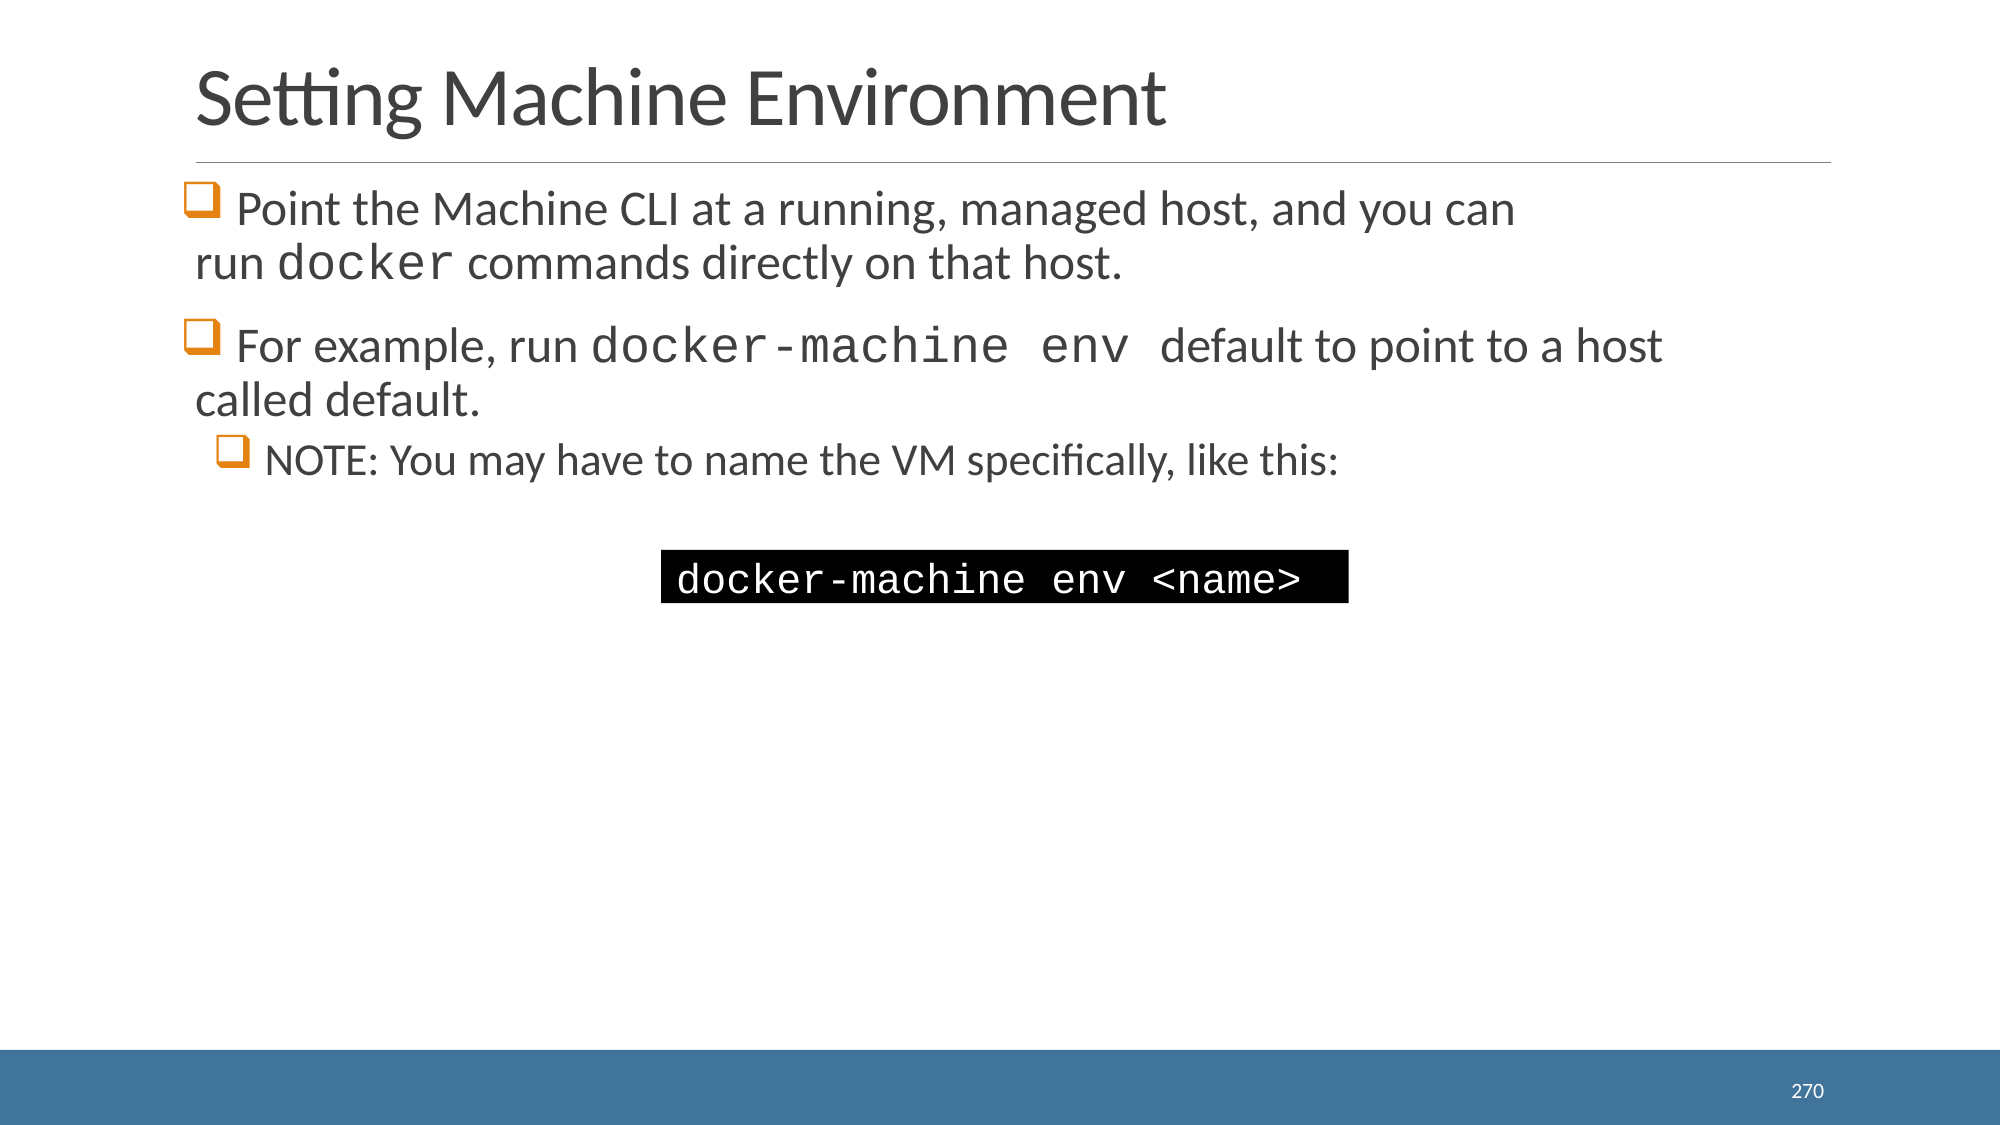

# Setting Machine Environment
 Point the Machine CLI at a running, managed host, and you can run docker commands directly on that host.
 For example, run docker-machine env default to point to a host called default.
 NOTE: You may have to name the VM specifically, like this:

docker-machine env <name>

270